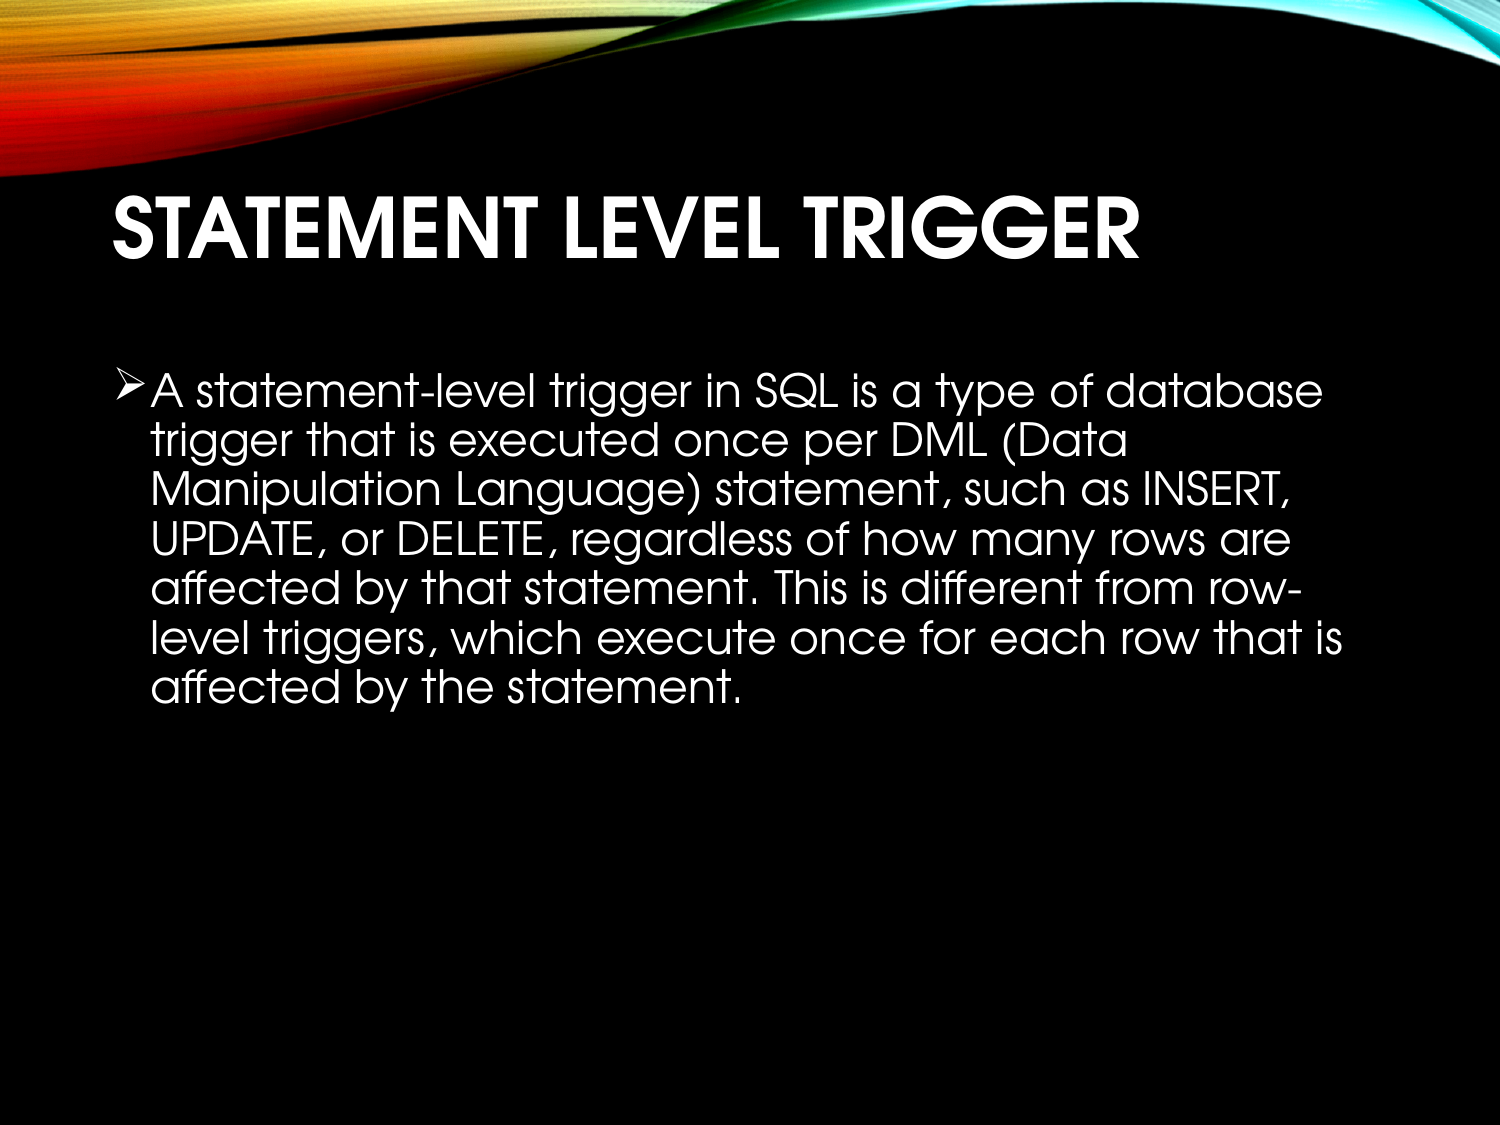

# STATEMENT LEVEL TRIGGER
A statement-level trigger in SQL is a type of database trigger that is executed once per DML (Data Manipulation Language) statement, such as INSERT, UPDATE, or DELETE, regardless of how many rows are affected by that statement. This is different from row-level triggers, which execute once for each row that is affected by the statement.